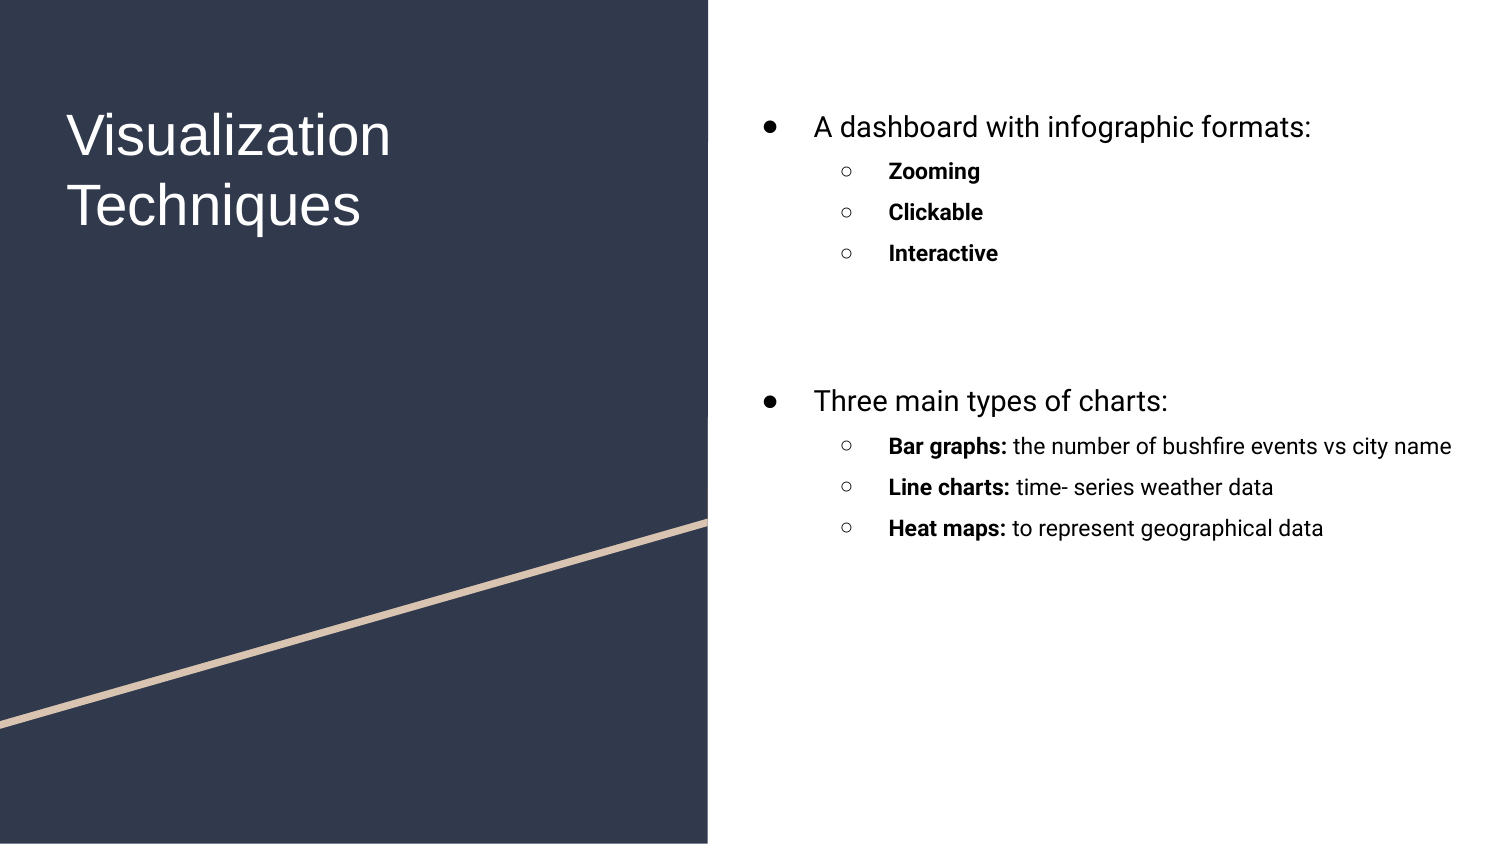

A dashboard with infographic formats:
Zooming
Clickable
Interactive

Three main types of charts:
Bar graphs: the number of bushfire events vs city name
Line charts: time- series weather data
Heat maps: to represent geographical data
# Visualization Techniques